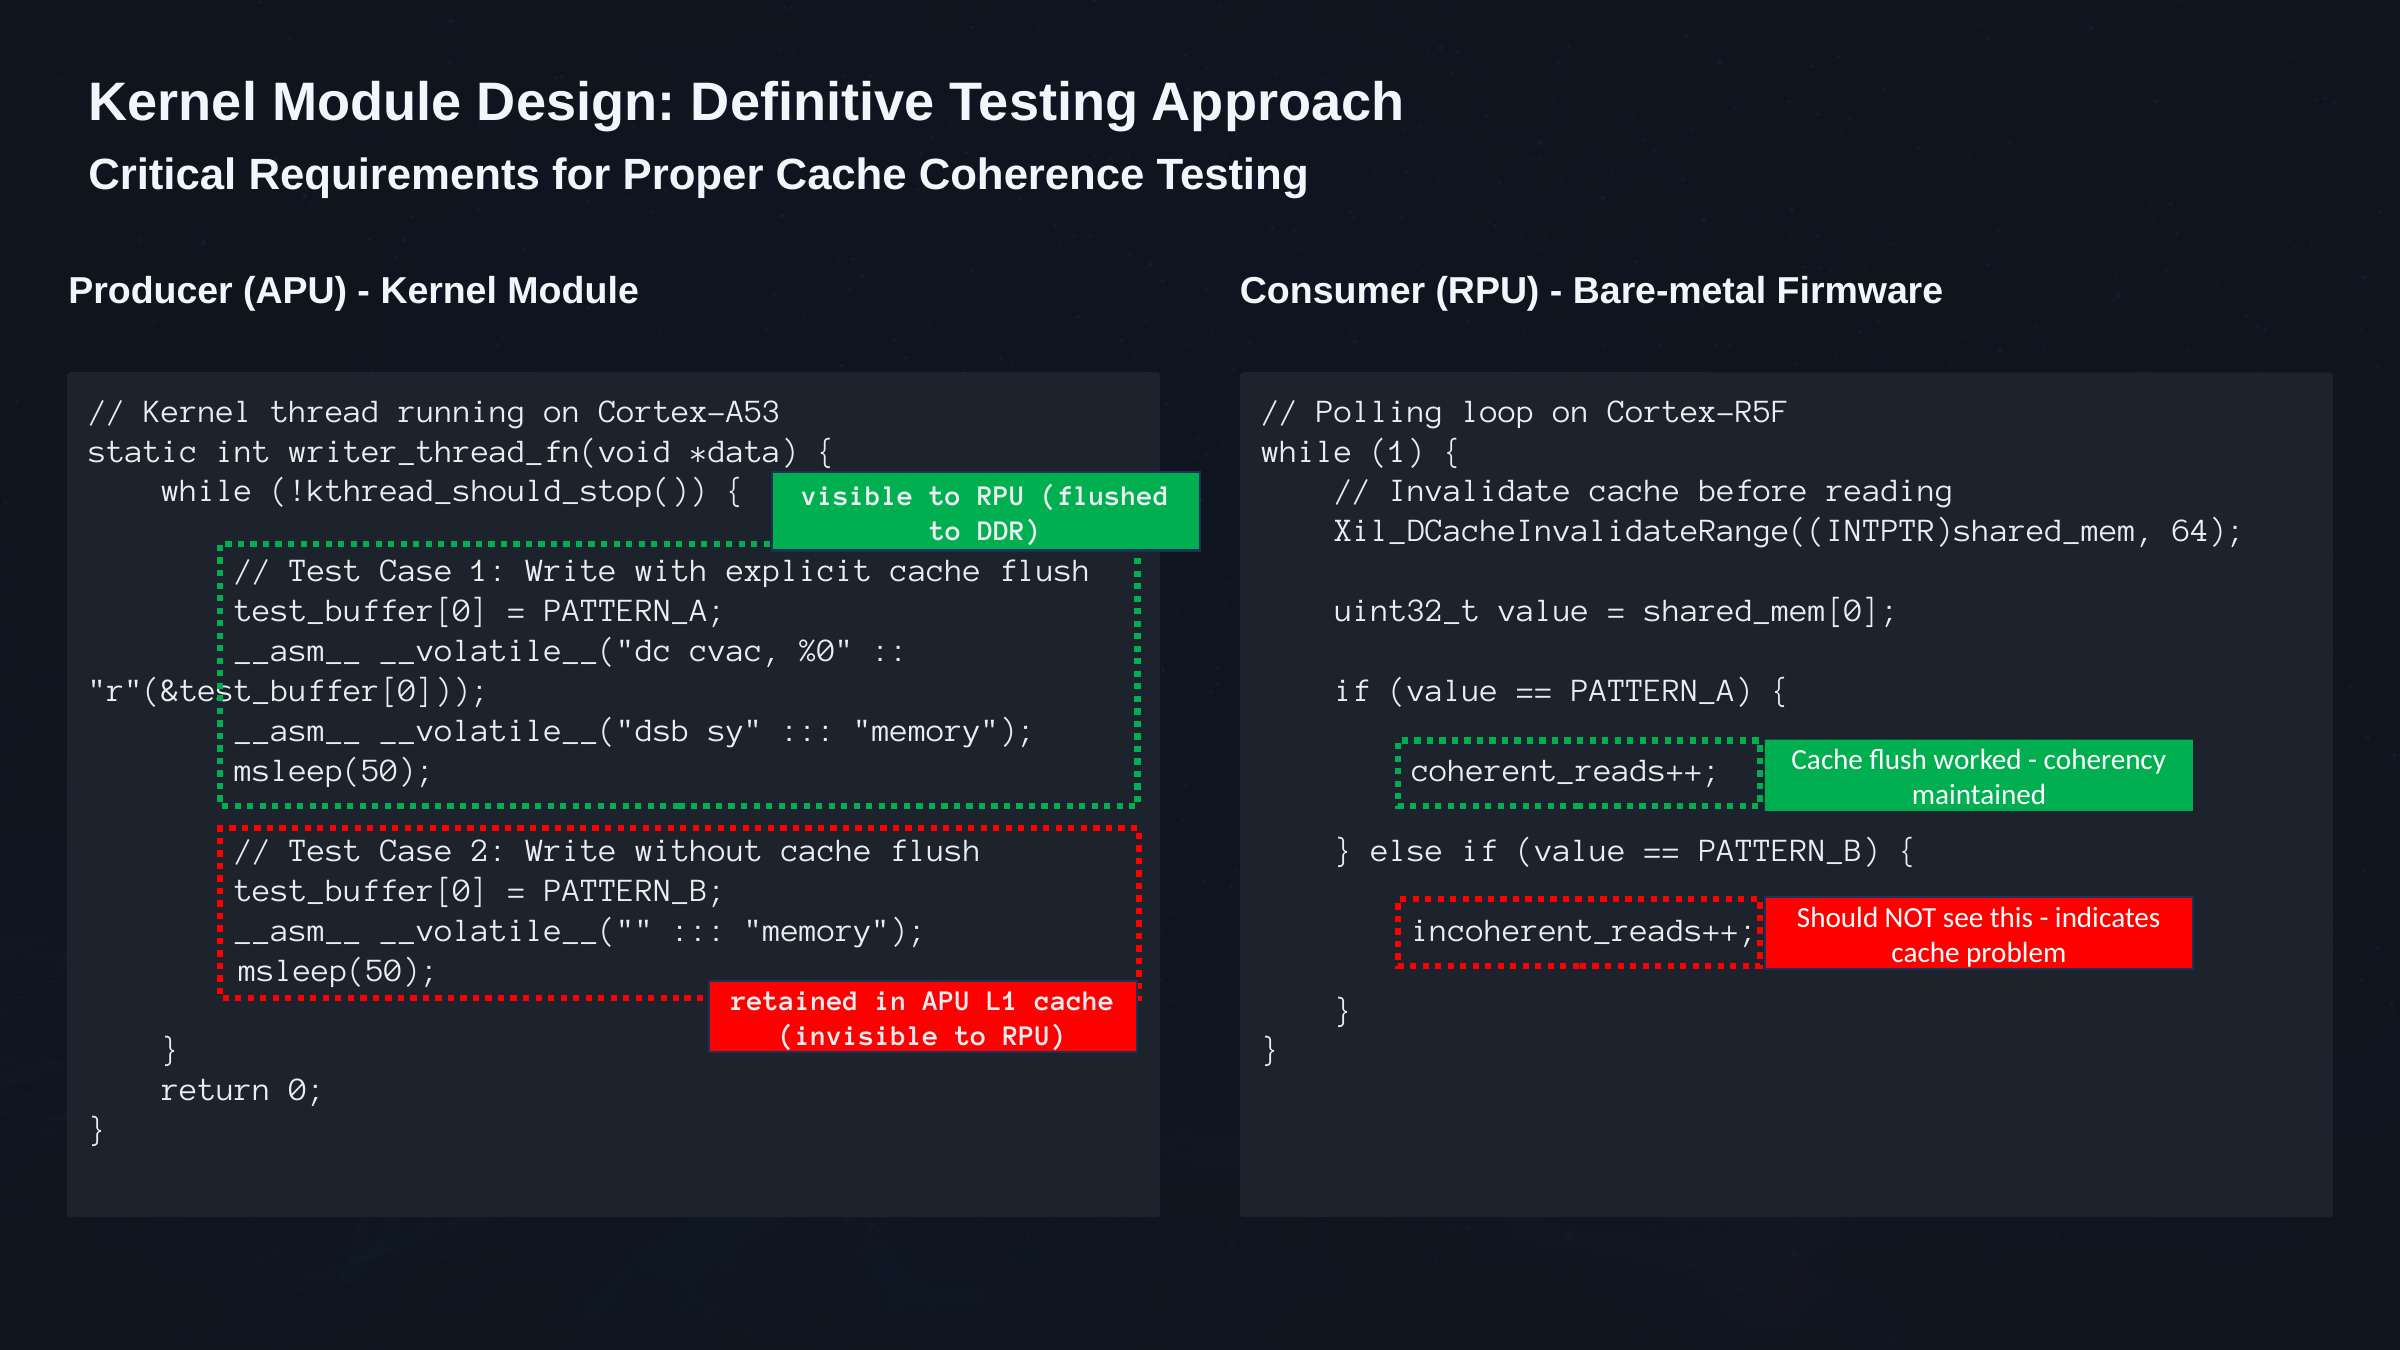

Kernel Module Design: Definitive Testing Approach
Critical Requirements for Proper Cache Coherence Testing
Producer (APU) - Kernel Module
Consumer (RPU) - Bare-metal Firmware

// Kernel thread running on Cortex-A53
static int writer_thread_fn(void *data) {
    while (!kthread_should_stop()) {

        // Test Case 1: Write with explicit cache flush
        test_buffer[0] = PATTERN_A;
        __asm__ __volatile__("dc cvac, %0" ::   	"r"(&test_buffer[0]));
        __asm__ __volatile__("dsb sy" ::: "memory");
        msleep(50);

        // Test Case 2: Write without cache flush
        test_buffer[0] = PATTERN_B;
        __asm__ __volatile__("" ::: "memory");
	msleep(50);
    }
    return 0;
}
// Polling loop on Cortex-R5F
while (1) {
    // Invalidate cache before reading
    Xil_DCacheInvalidateRange((INTPTR)shared_mem, 64);

    uint32_t value = shared_mem[0];

    if (value == PATTERN_A) {

	coherent_reads++;

    } else if (value == PATTERN_B) {

	incoherent_reads++;

    }
}
visible to RPU (flushed to DDR)

Cache flush worked - coherency maintained

Should NOT see this - indicates cache problem

retained in APU L1 cache (invisible to RPU)